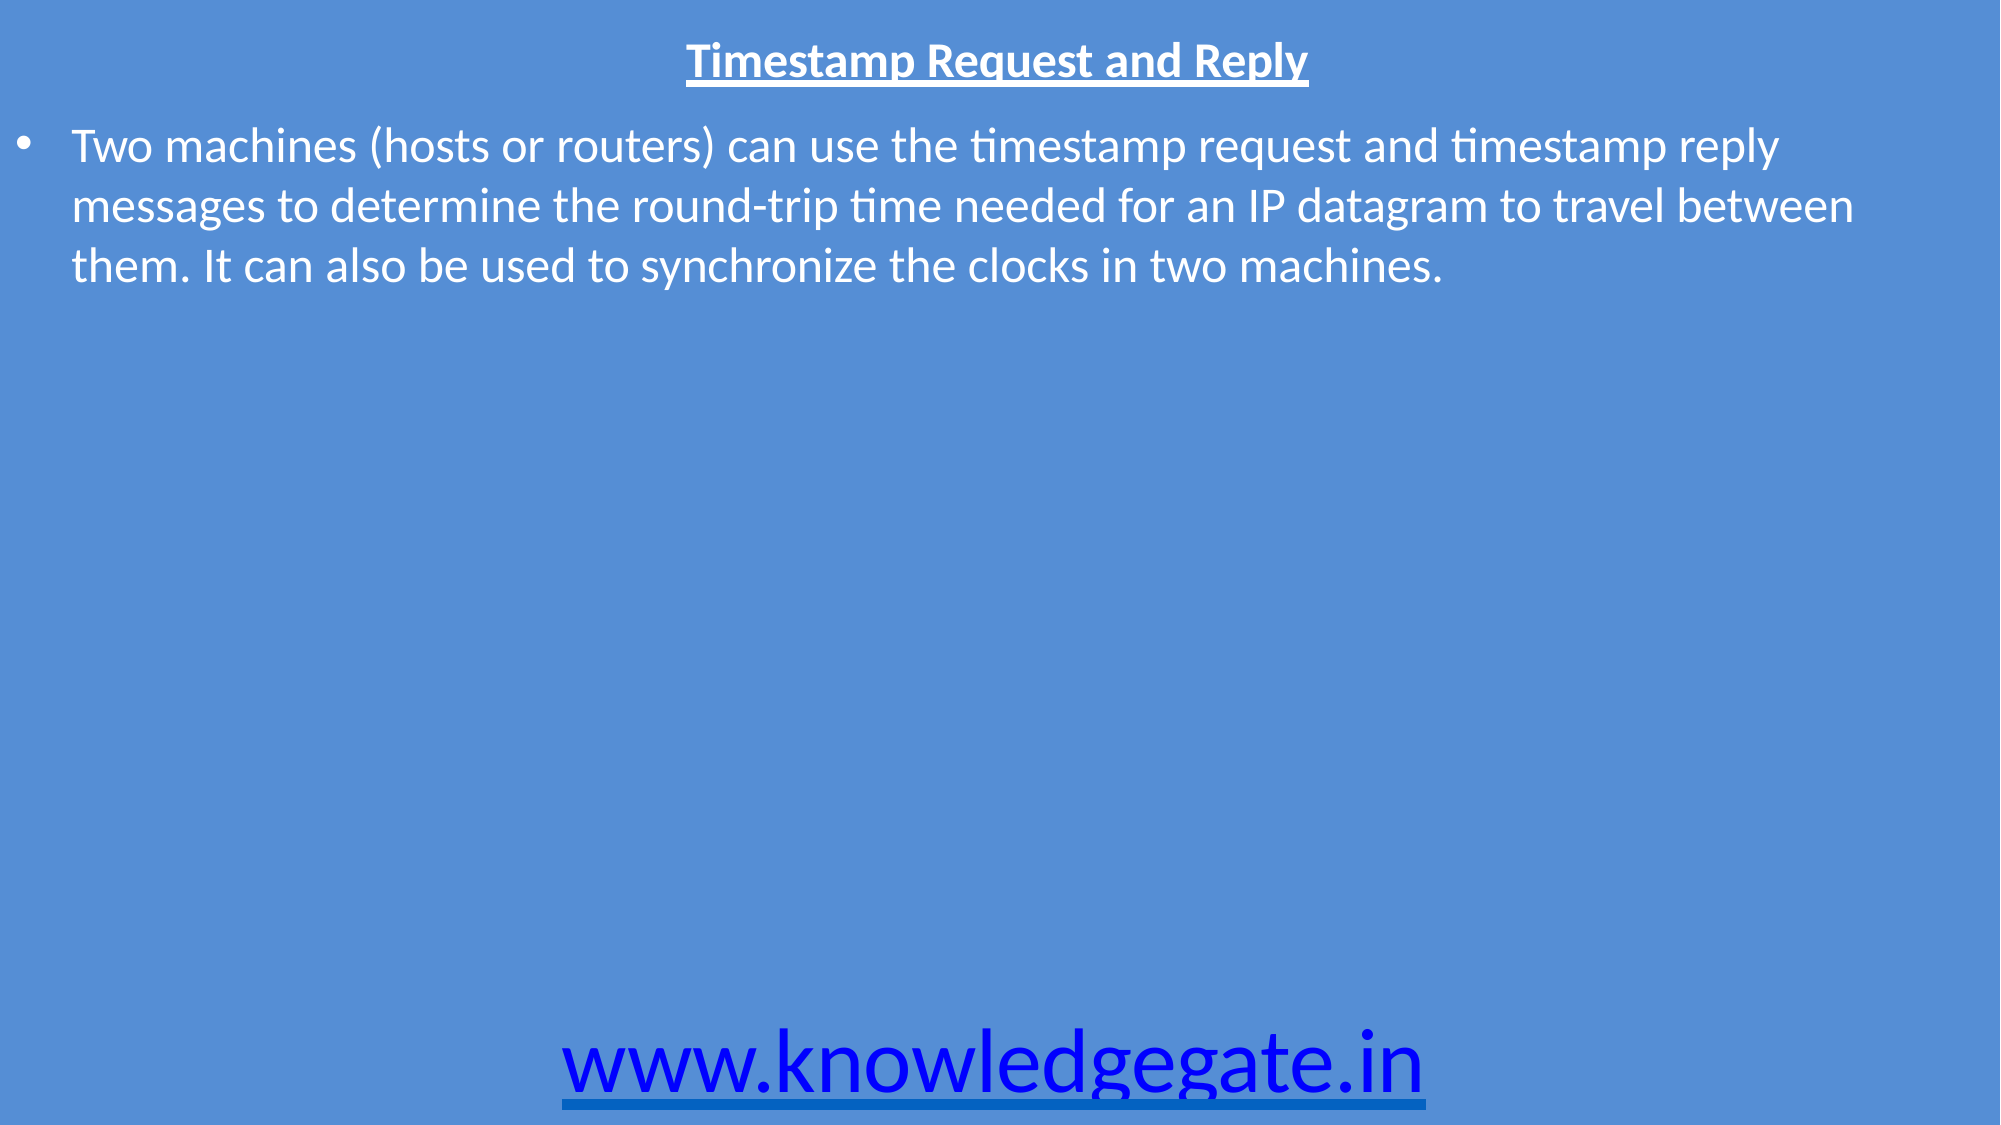

Timestamp Request and Reply
Two machines (hosts or routers) can use the timestamp request and timestamp reply  messages to determine the round-trip time needed for an IP datagram to travel between  them. It can also be used to synchronize the clocks in two machines.
www.knowledgegate.in